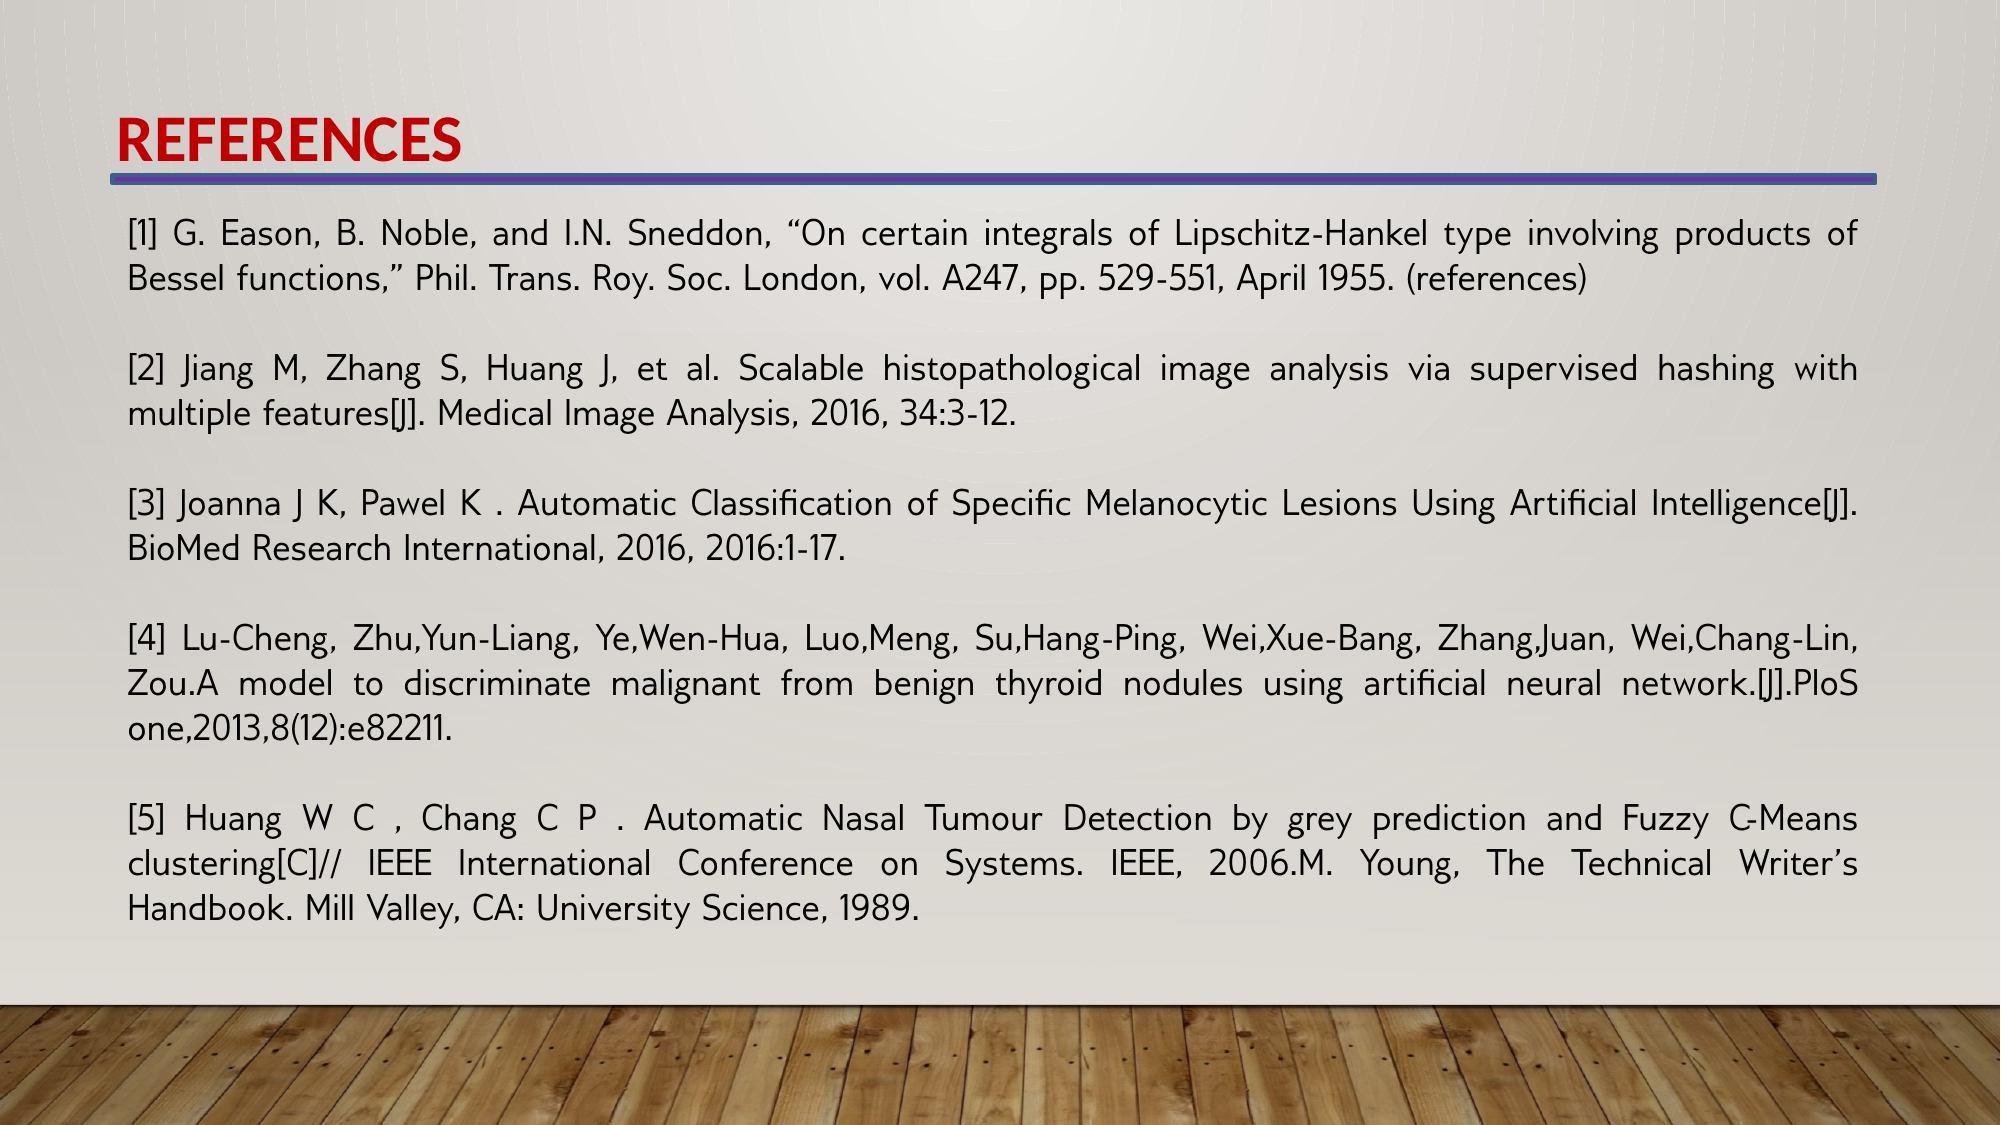

REFERENCES

[1] G. Eason, B. Noble, and I.N. Sneddon, “On certain integrals of Lipschitz-Hankel type involving products of Bessel functions,” Phil. Trans. Roy. Soc. London, vol. A247, pp. 529-551, April 1955. (references)

[2] Jiang M, Zhang S, Huang J, et al. Scalable histopathological image analysis via supervised hashing with multiple features[J]. Medical Image Analysis, 2016, 34:3-12.

[3] Joanna J K, Pawel K . Automatic Classification of Specific Melanocytic Lesions Using Artificial Intelligence[J]. BioMed Research International, 2016, 2016:1-17.

[4] Lu-Cheng, Zhu,Yun-Liang, Ye,Wen-Hua, Luo,Meng, Su,Hang-Ping, Wei,Xue-Bang, Zhang,Juan, Wei,Chang-Lin, Zou.A model to discriminate malignant from benign thyroid nodules using artificial neural network.[J].PloS one,2013,8(12):e82211.

[5] Huang W C , Chang C P . Automatic Nasal Tumour Detection by grey prediction and Fuzzy C-Means clustering[C]// IEEE International Conference on Systems. IEEE, 2006.M. Young, The Technical Writer’s Handbook. Mill Valley, CA: University Science, 1989.